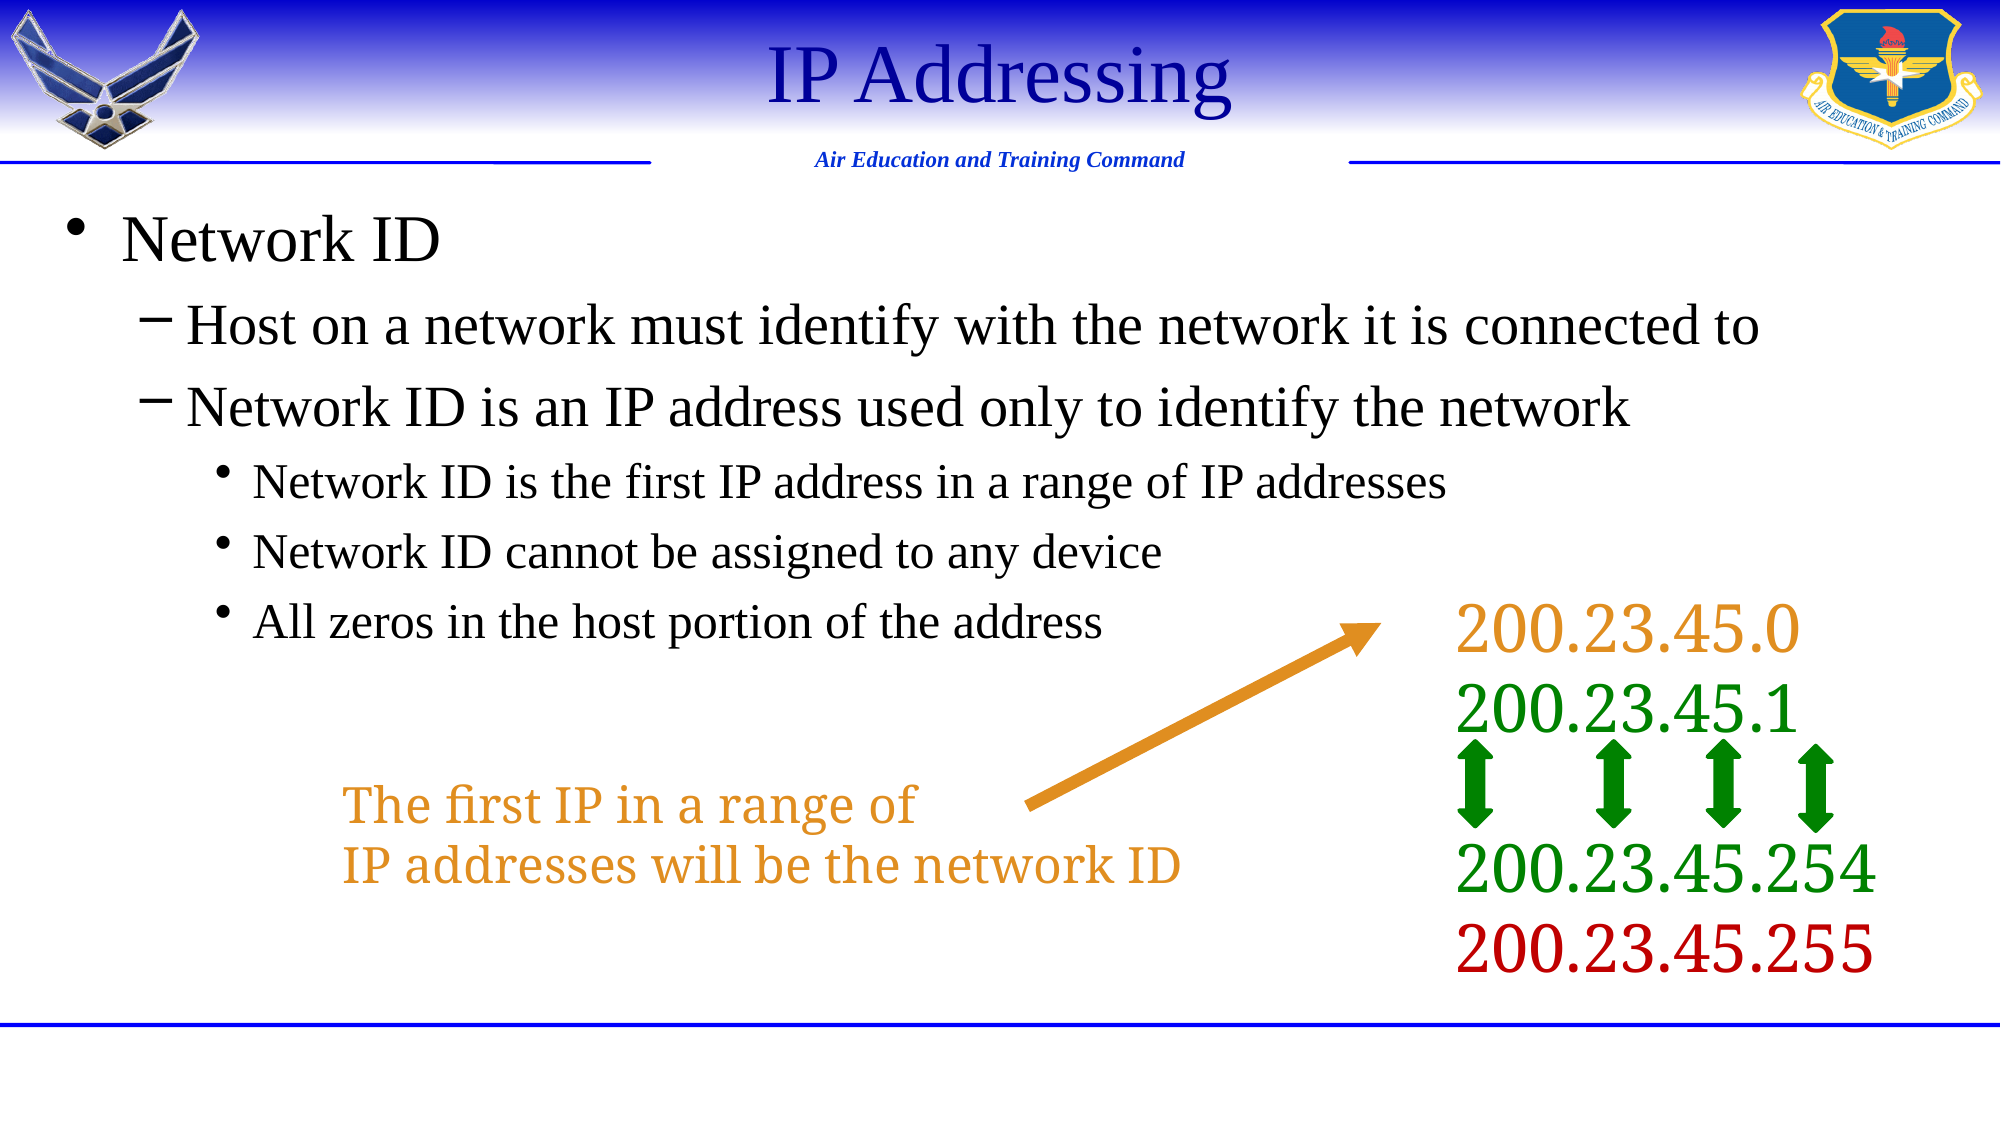

# IP Addressing
Network ID
Host on a network must identify with the network it is connected to
Network ID is an IP address used only to identify the network
Network ID is the first IP address in a range of IP addresses
Network ID cannot be assigned to any device
All zeros in the host portion of the address

200.23.45.0
200.23.45.1

200.23.45.254
200.23.45.255

The first IP in a range of
IP addresses will be the network ID